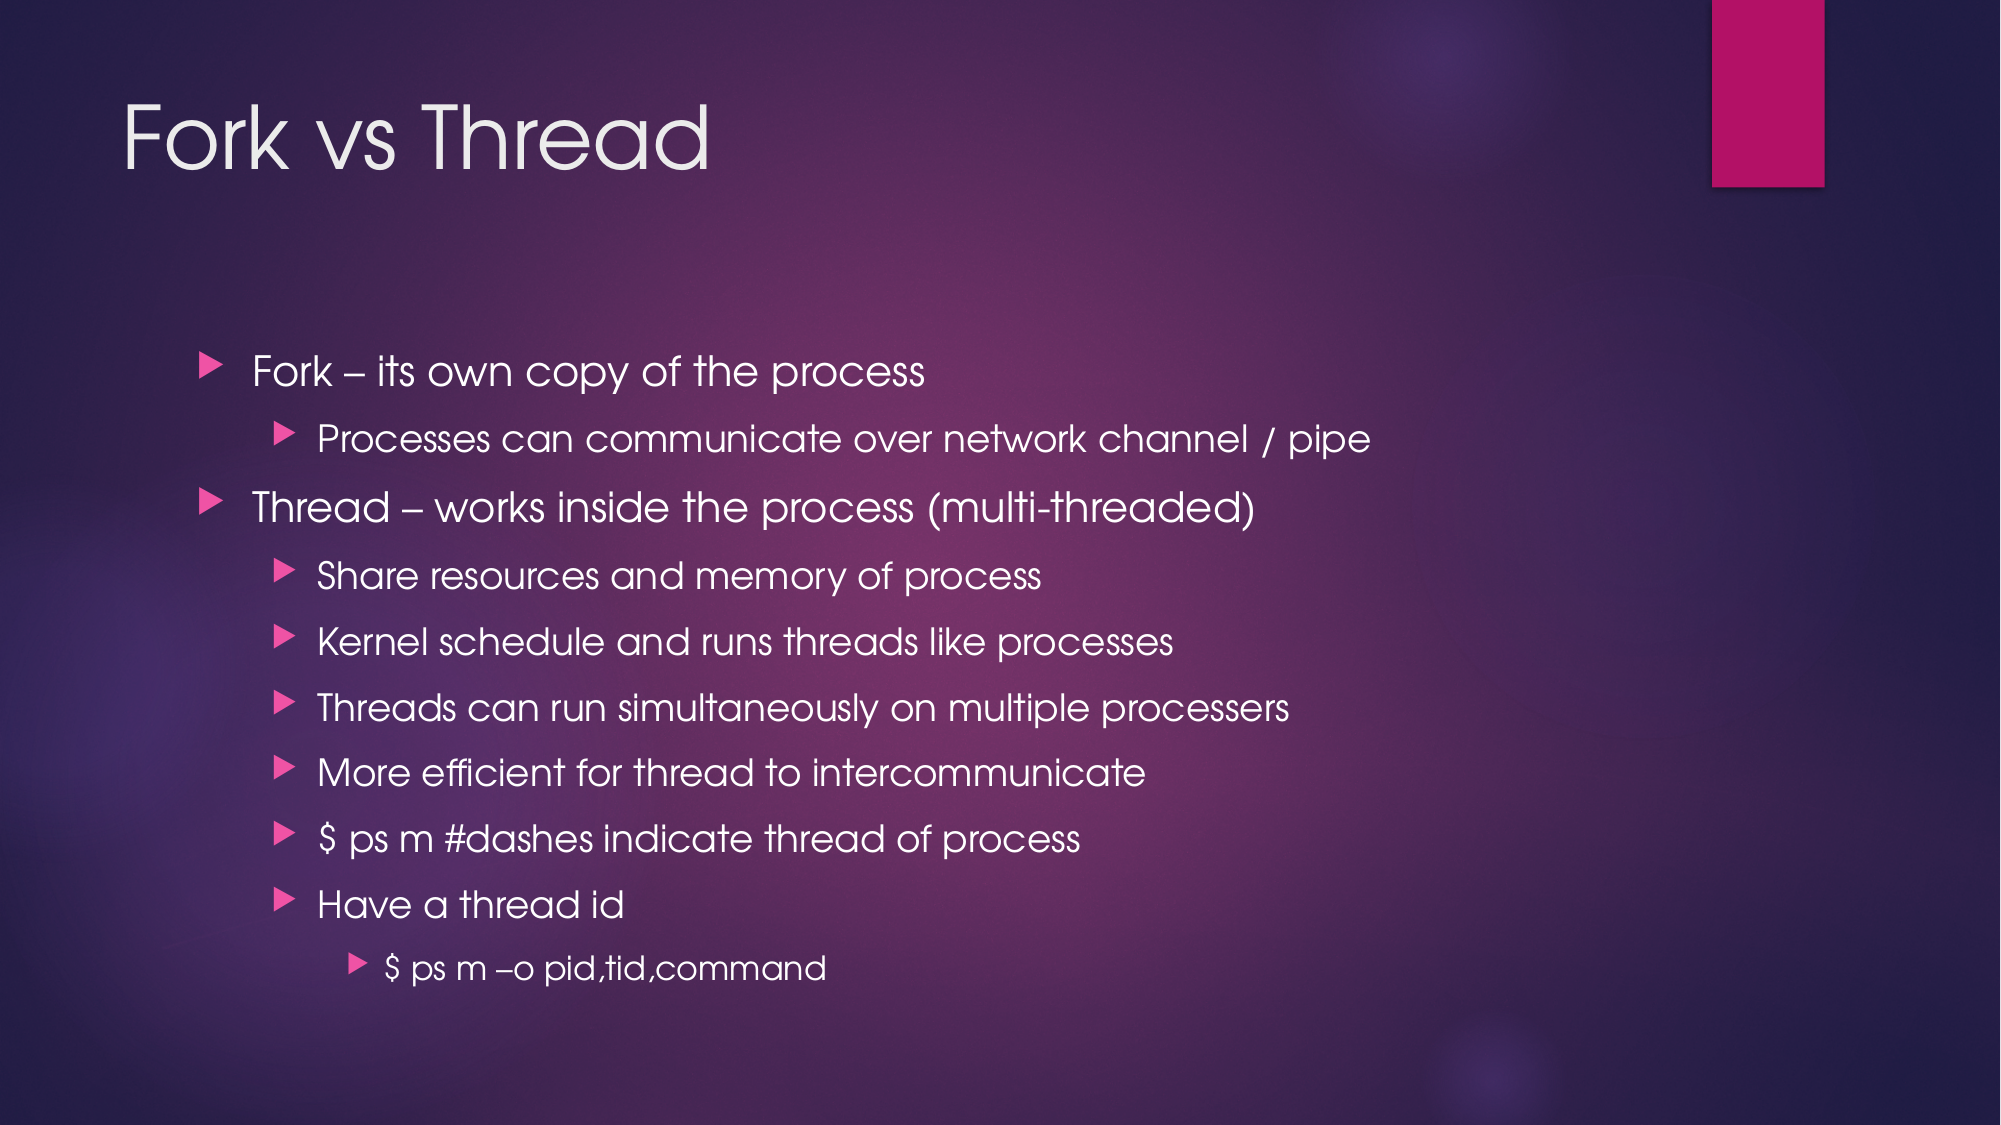

# Fork vs Thread
Fork – its own copy of the process
Processes can communicate over network channel / pipe
Thread – works inside the process (multi-threaded)
Share resources and memory of process
Kernel schedule and runs threads like processes
Threads can run simultaneously on multiple processers
More efficient for thread to intercommunicate
$ ps m #dashes indicate thread of process
Have a thread id
$ ps m –o pid,tid,command